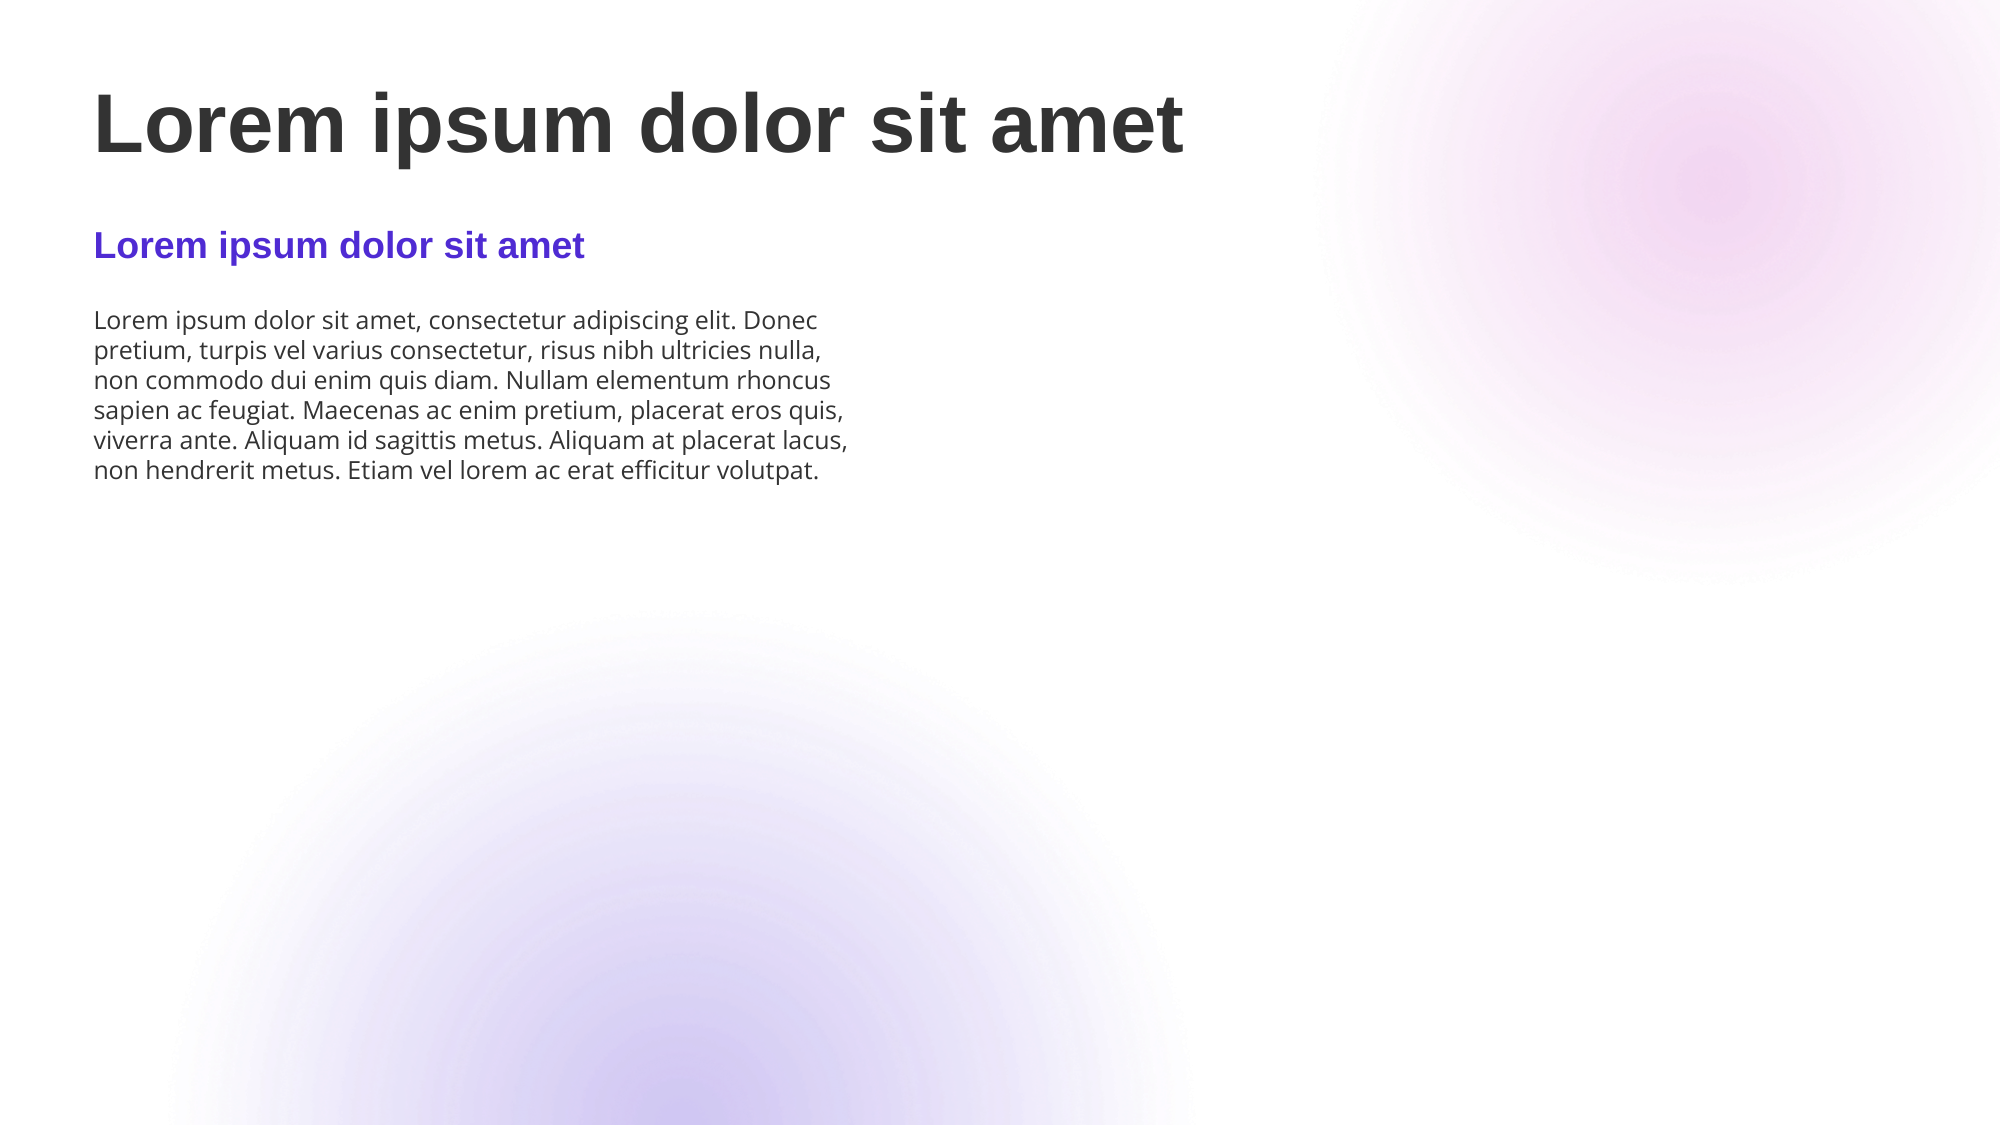

# Lorem ipsum dolor sit amet
Lorem ipsum dolor sit amet
Lorem ipsum dolor sit amet, consectetur adipiscing elit. Donec pretium, turpis vel varius consectetur, risus nibh ultricies nulla, non commodo dui enim quis diam. Nullam elementum rhoncus sapien ac feugiat. Maecenas ac enim pretium, placerat eros quis, viverra ante. Aliquam id sagittis metus. Aliquam at placerat lacus, non hendrerit metus. Etiam vel lorem ac erat efficitur volutpat.